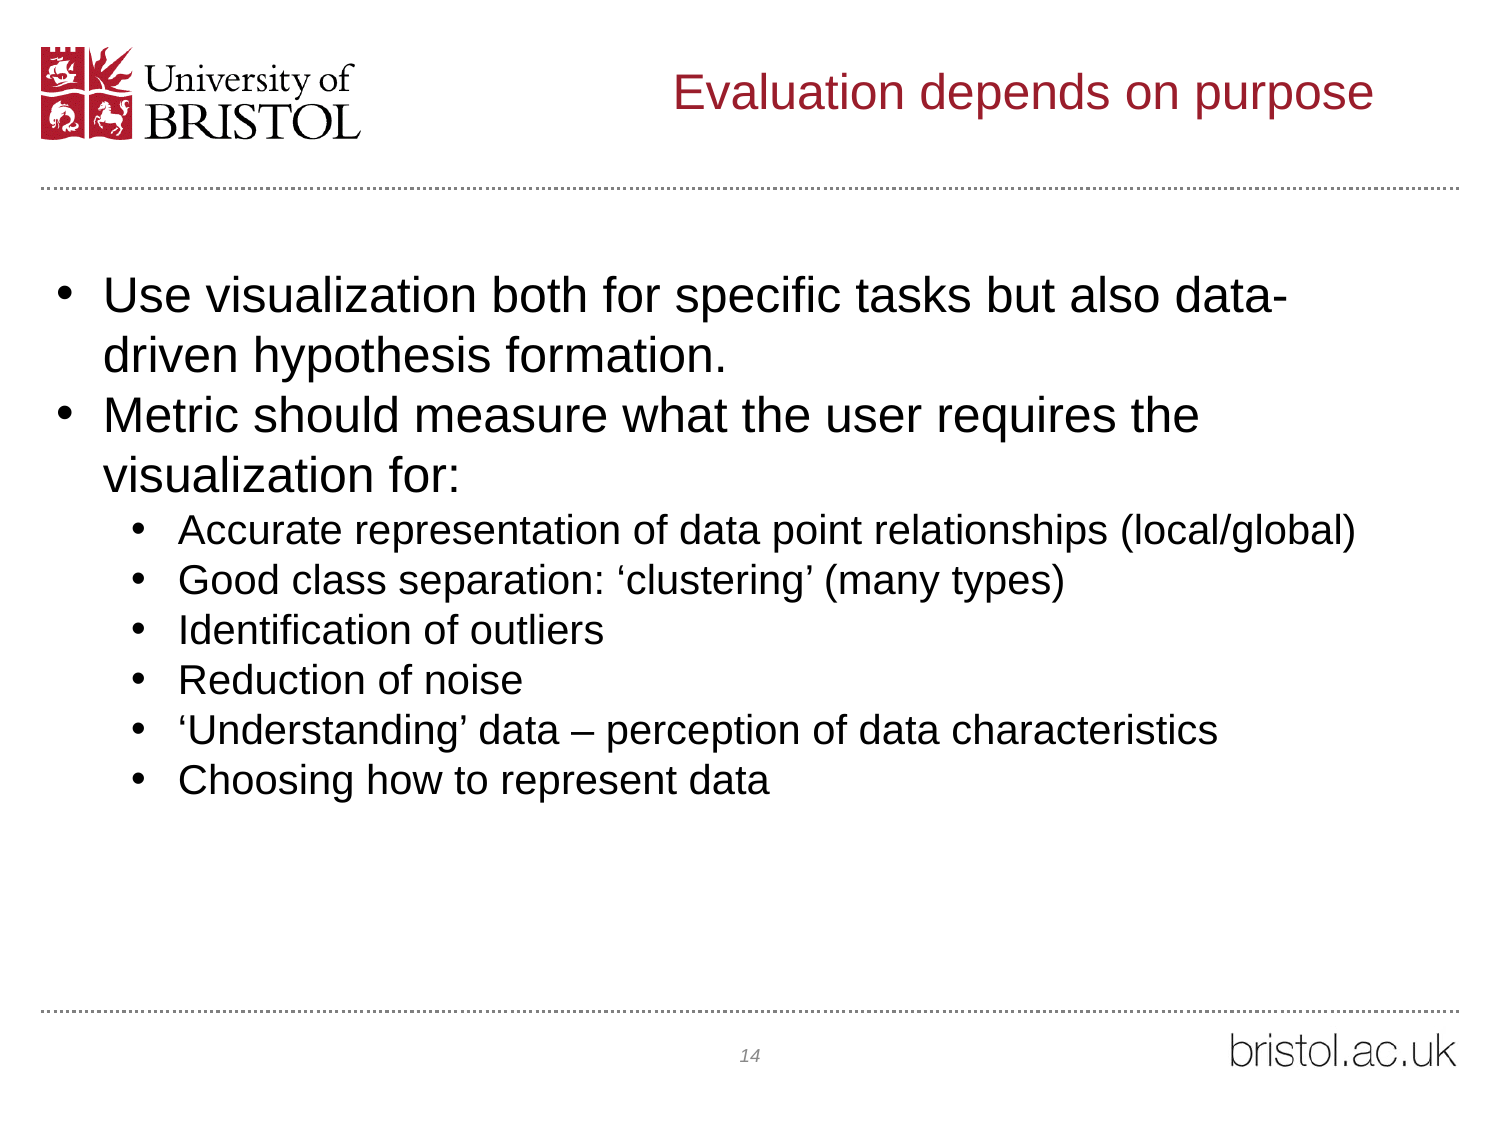

# Evaluation depends on purpose
Use visualization both for specific tasks but also data-driven hypothesis formation.
Metric should measure what the user requires the visualization for:
Accurate representation of data point relationships (local/global)
Good class separation: ‘clustering’ (many types)
Identification of outliers
Reduction of noise
‘Understanding’ data – perception of data characteristics
Choosing how to represent data

14